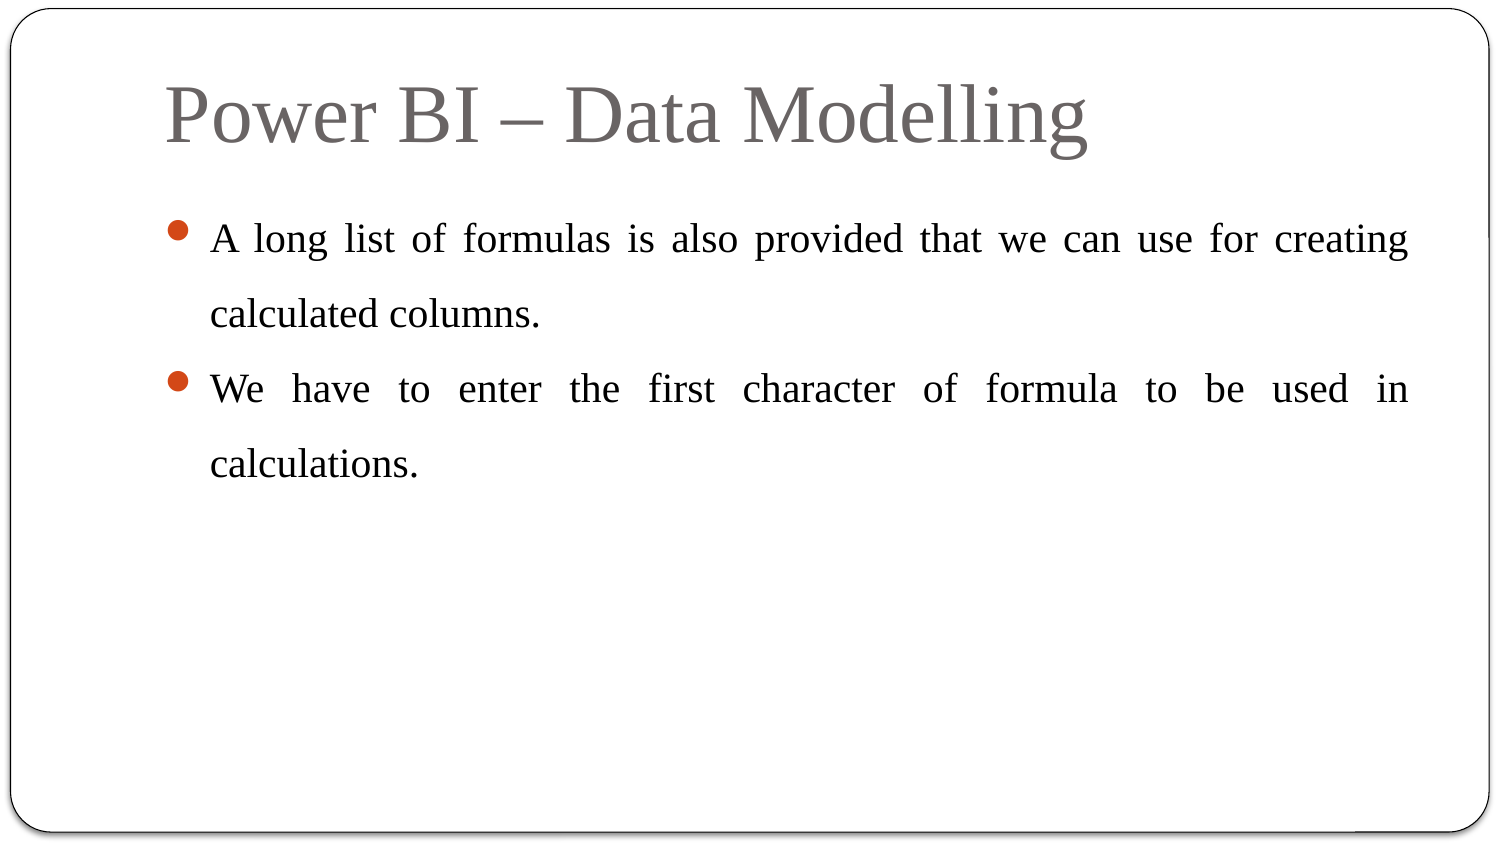

# Power BI – Data Modelling
A long list of formulas is also provided that we can use for creating calculated columns.
We have to enter the first character of formula to be used in calculations.